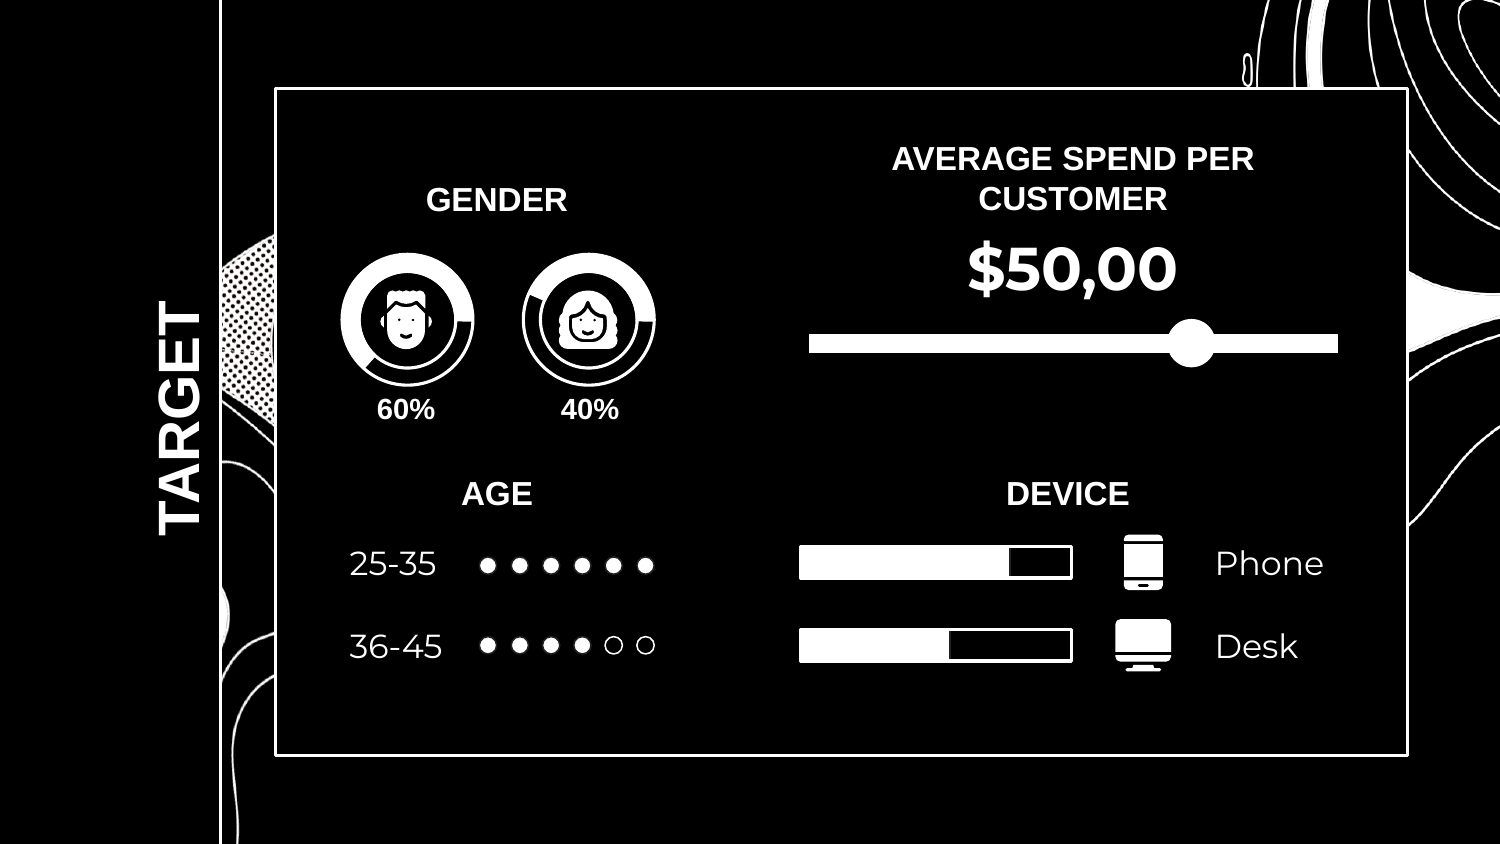

AVERAGE SPEND PER CUSTOMER
GENDER
$50,00

# TARGET
60%
40%
AGE
DEVICE

25-35
Phone

36-45
Desk